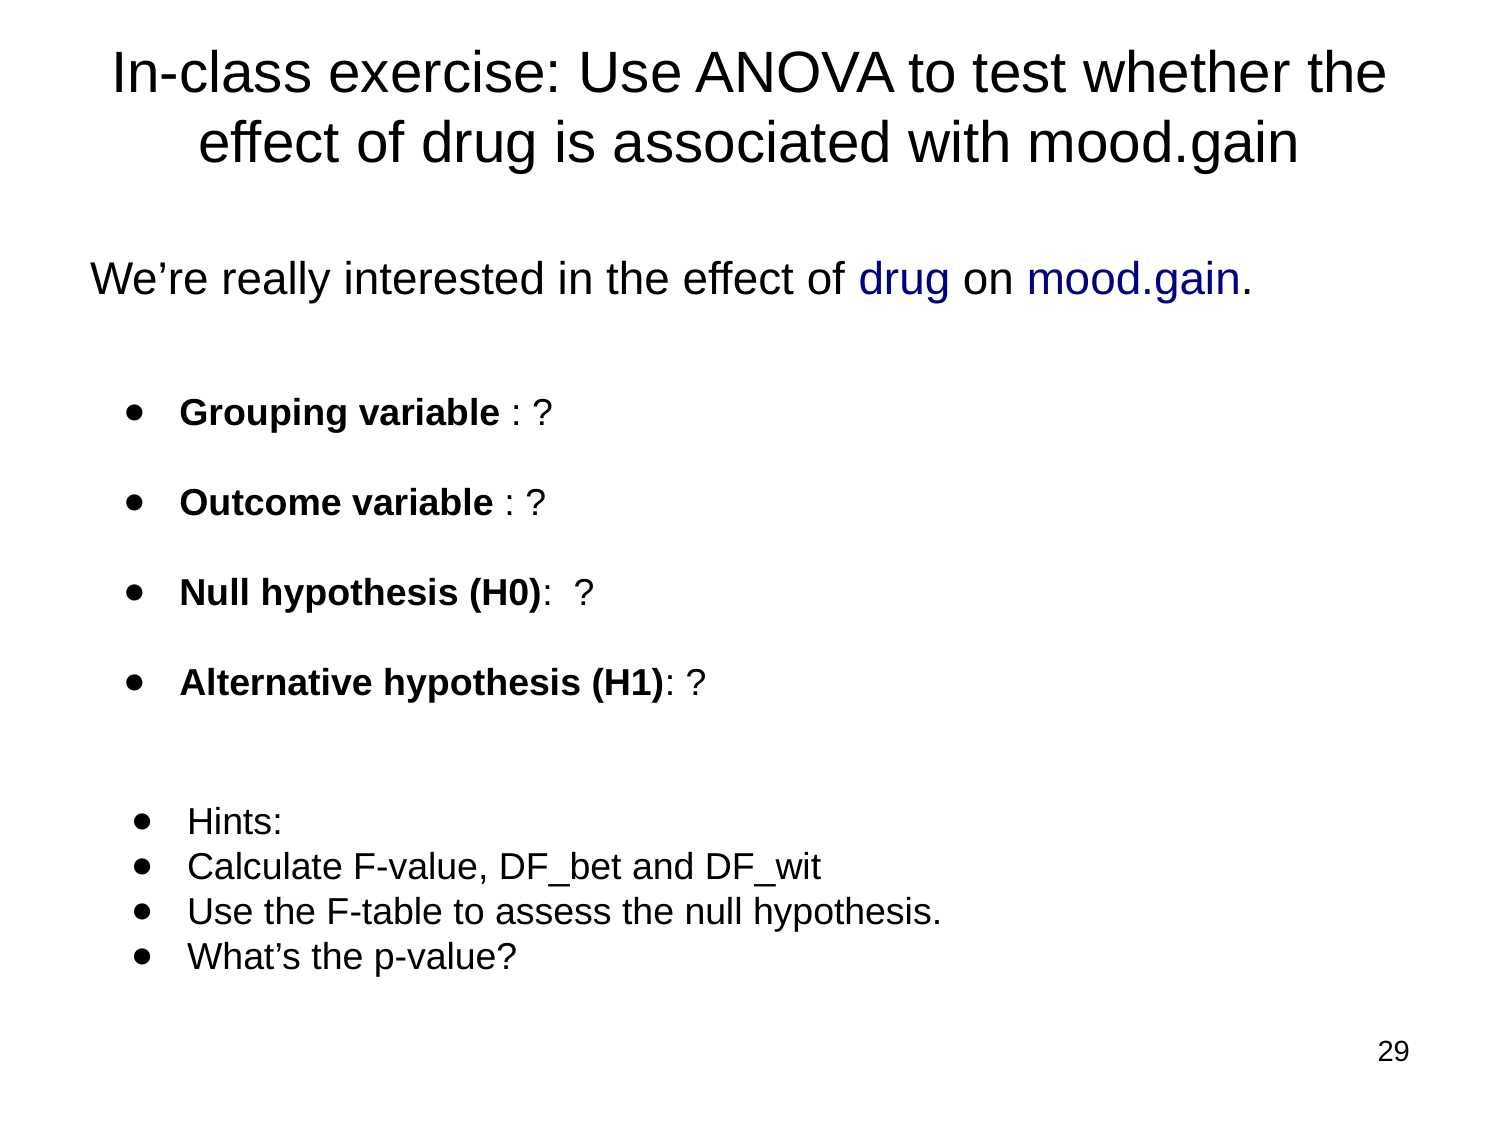

# In-class exercise: Use ANOVA to test whether the effect of drug is associated with mood.gain

We’re really interested in the effect of drug on mood.gain.

Grouping variable : ?

Outcome variable : ?

Null hypothesis (H0):  ?

Alternative hypothesis (H1): ?
Hints:
Calculate F-value, DF_bet and DF_wit
Use the F-table to assess the null hypothesis.
What’s the p-value?

29